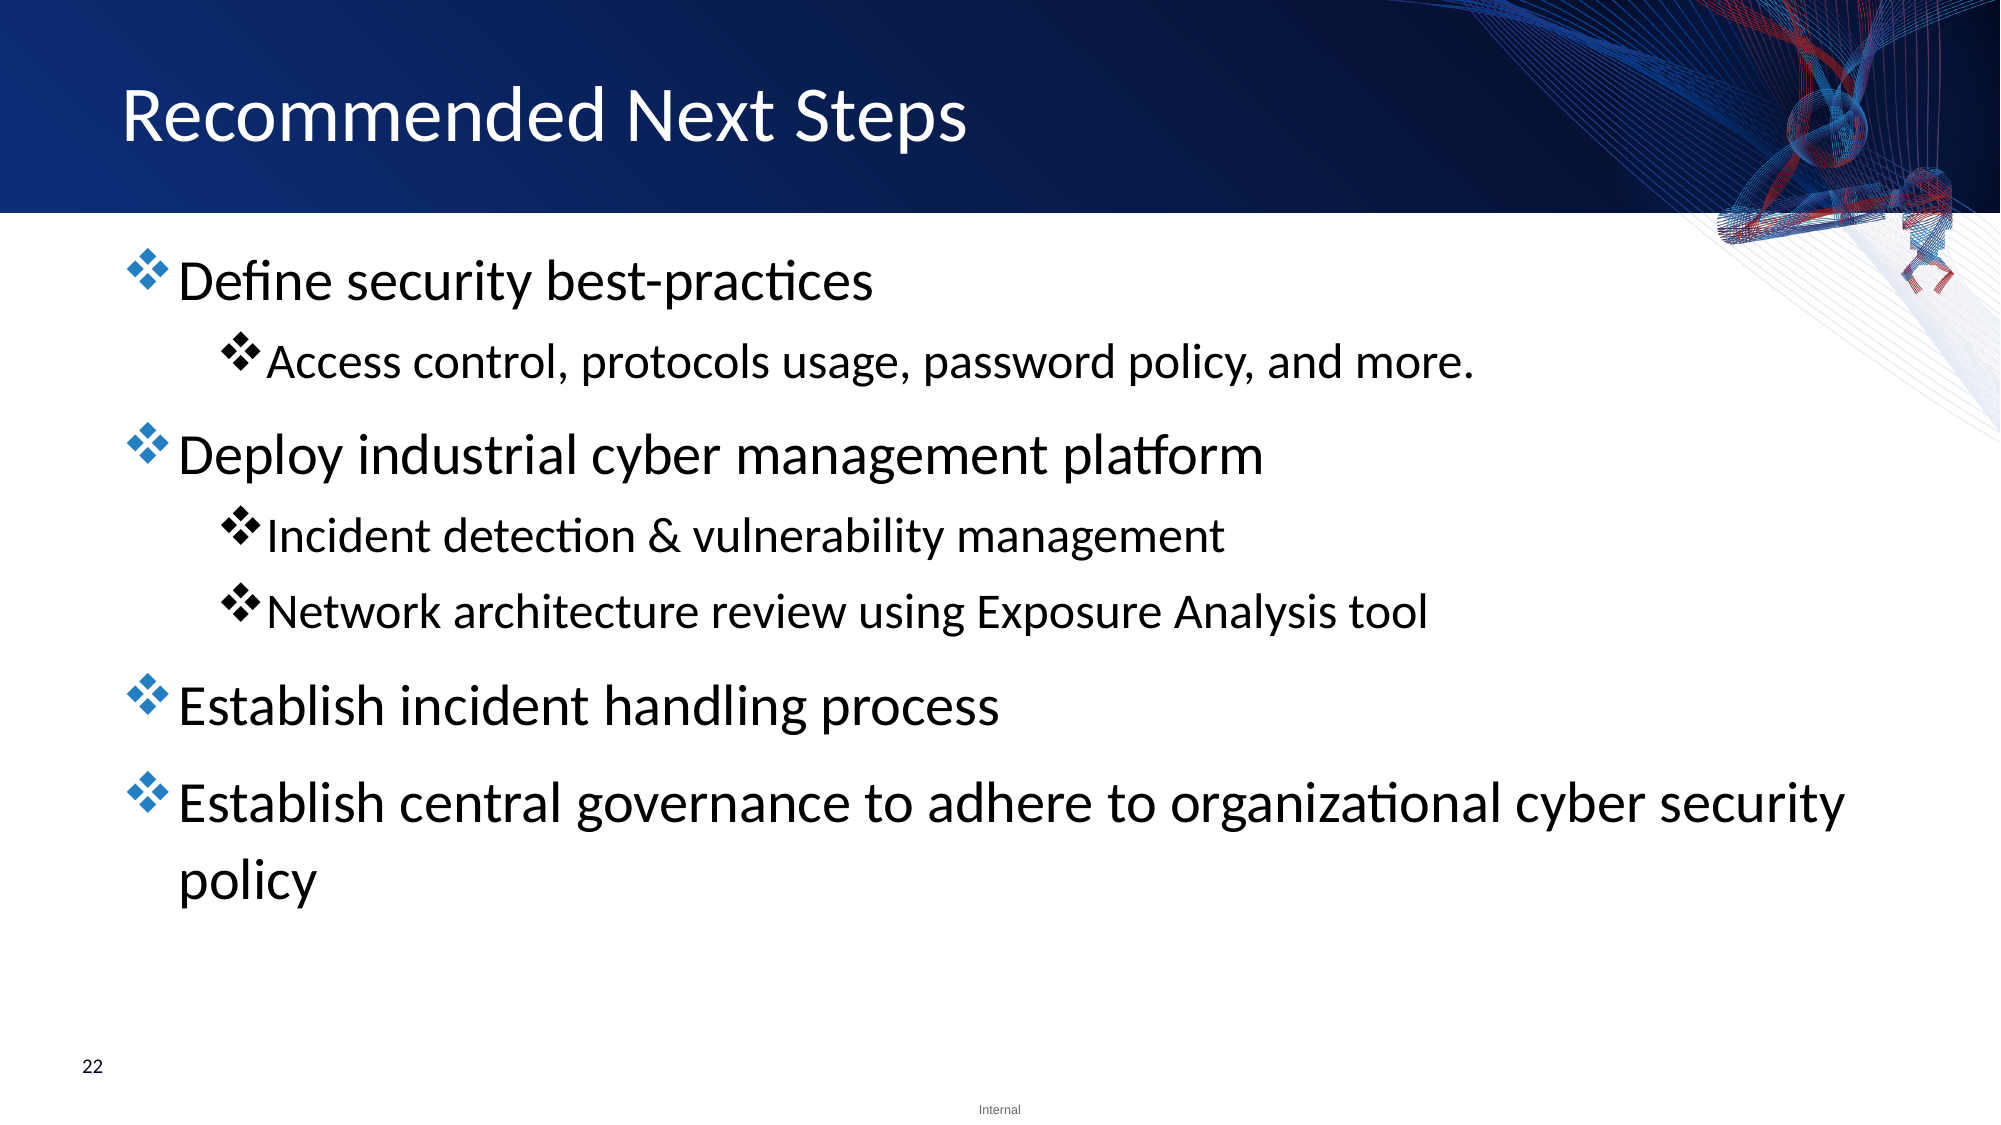

# Recommended Next Steps
Define security best-practices
Access control, protocols usage, password policy, and more.
Deploy industrial cyber management platform
Incident detection & vulnerability management
Network architecture review using Exposure Analysis tool
Establish incident handling process
Establish central governance to adhere to organizational cyber security policy